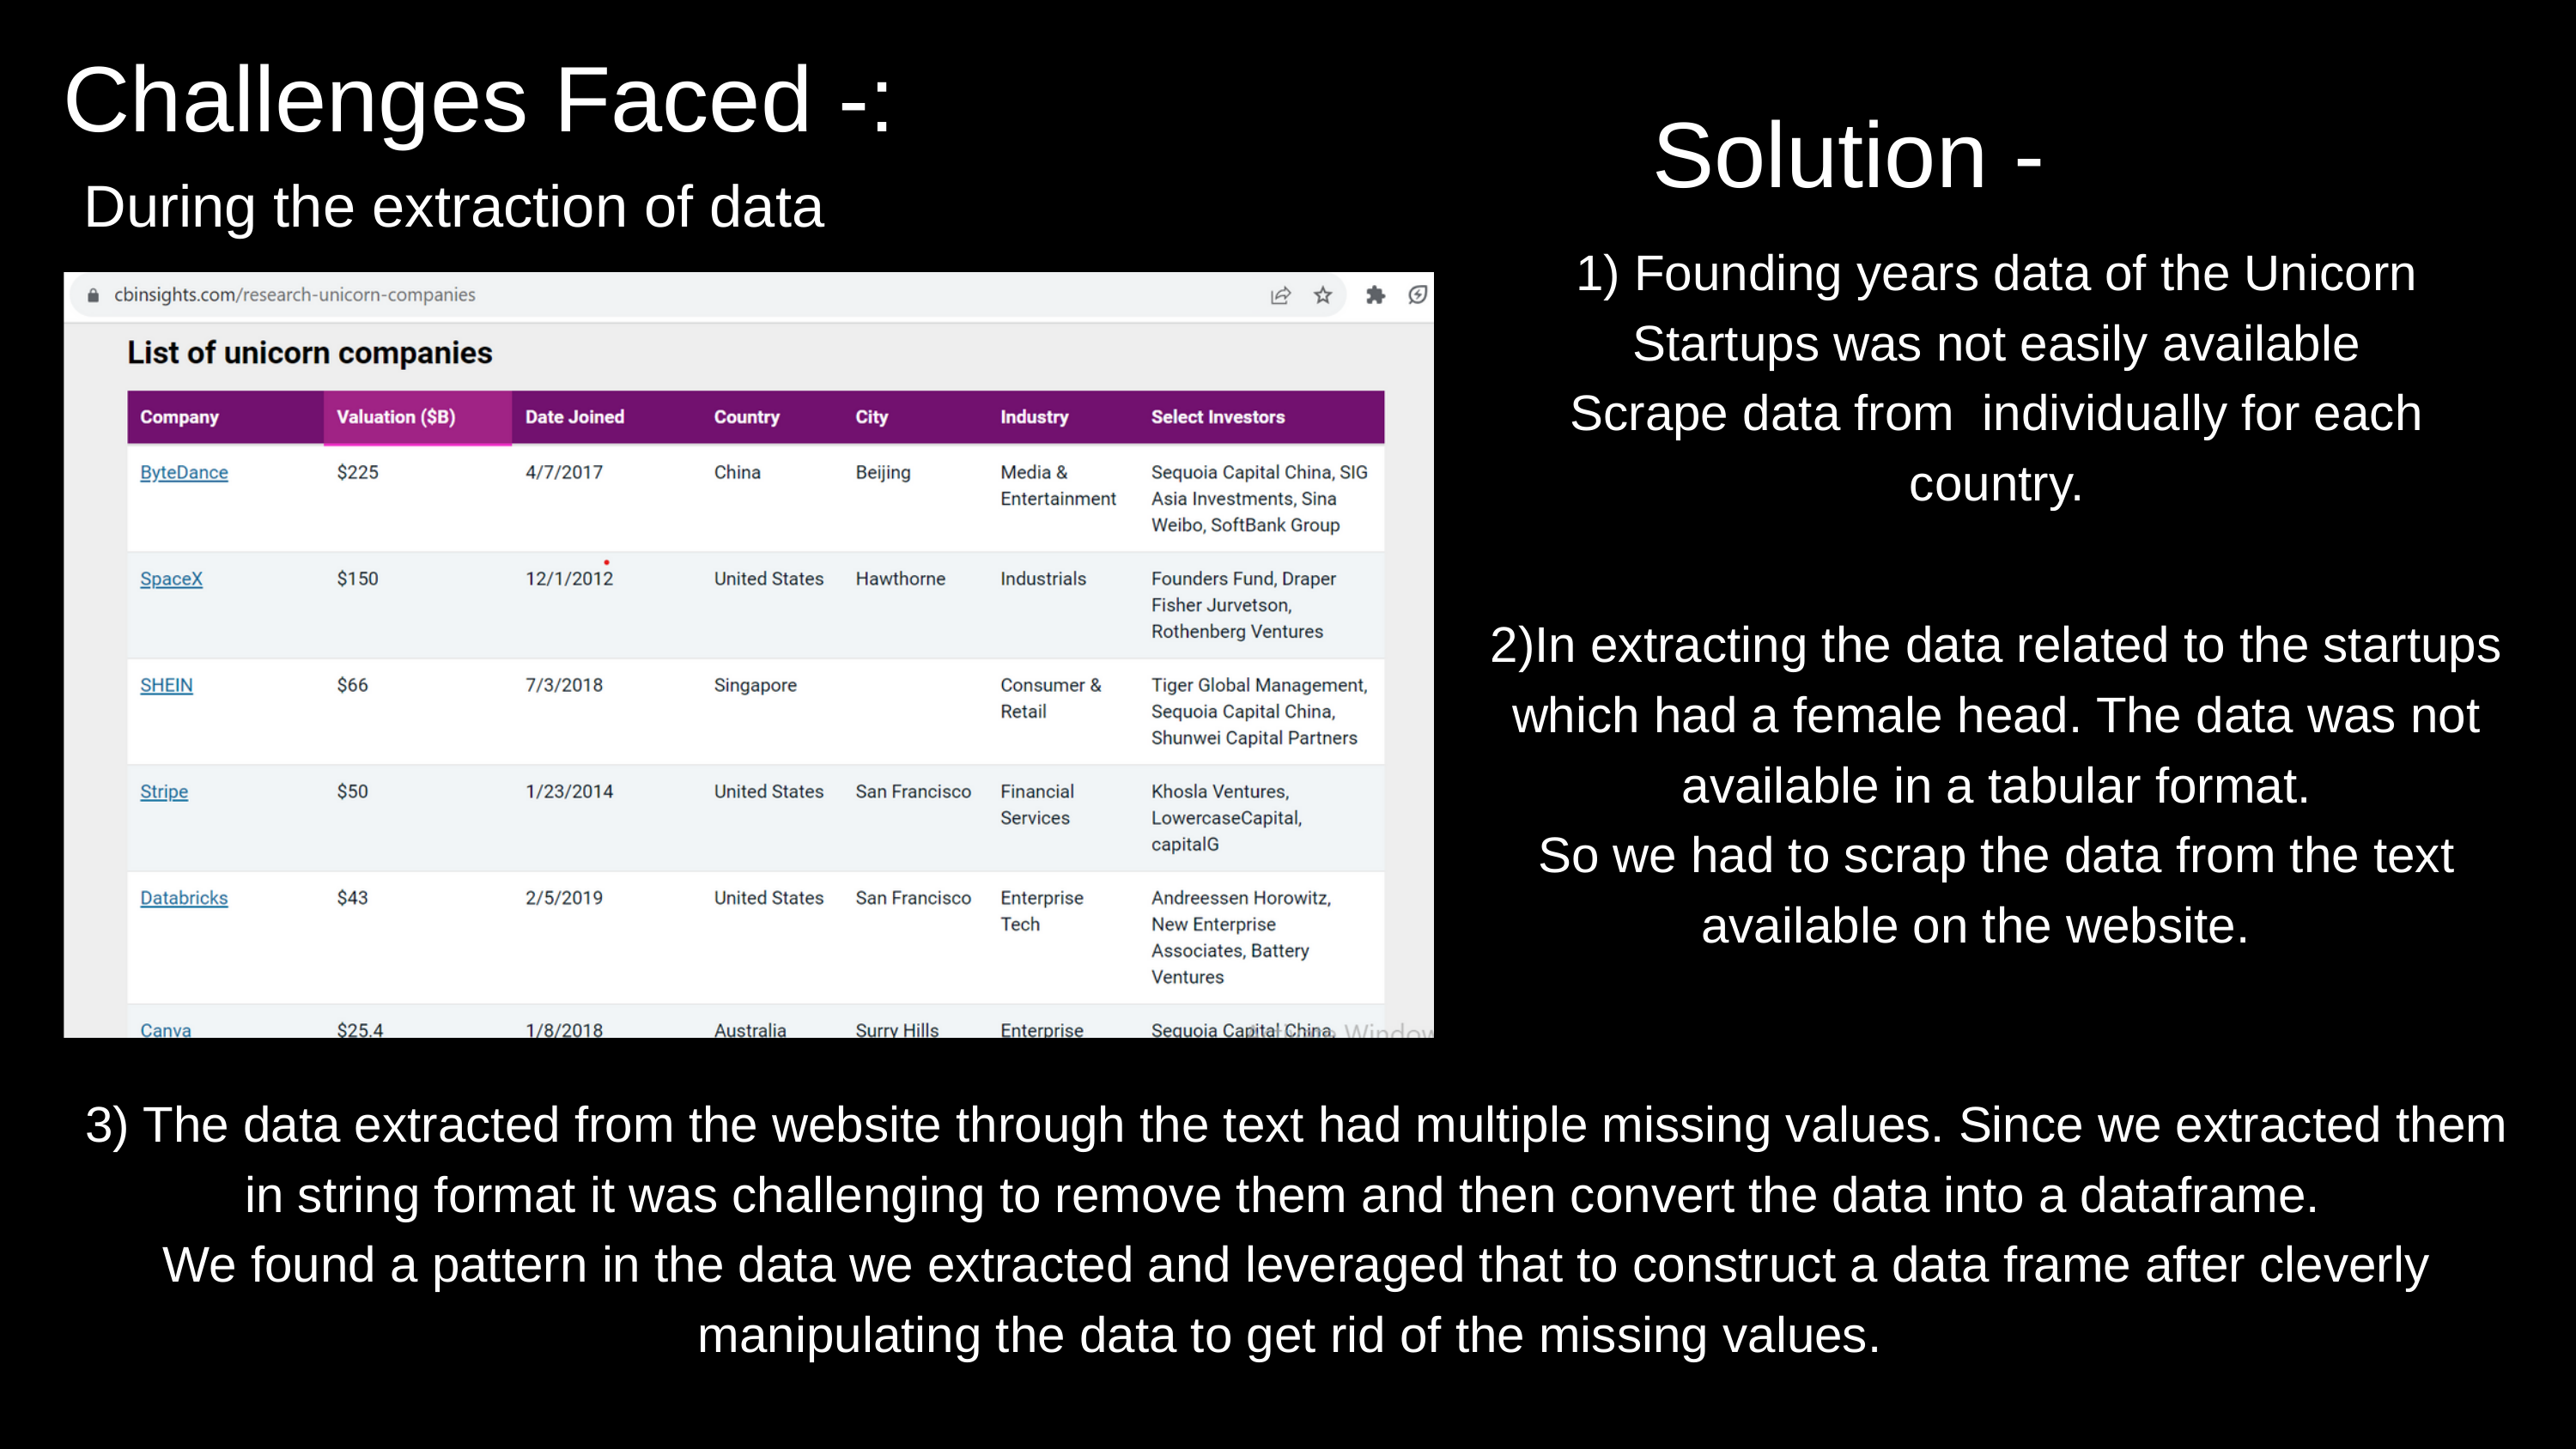

Challenges Faced -:
Solution -
During the extraction of data
1) Founding years data of the Unicorn Startups was not easily available
Scrape data from  individually for each country.

2)In extracting the data related to the startups which had a female head. The data was not available in a tabular format.
So we had to scrap the data from the text available on the website.
3) The data extracted from the website through the text had multiple missing values. Since we extracted them in string format it was challenging to remove them and then convert the data into a dataframe.
We found a pattern in the data we extracted and leveraged that to construct a data frame after cleverly manipulating the data to get rid of the missing values.